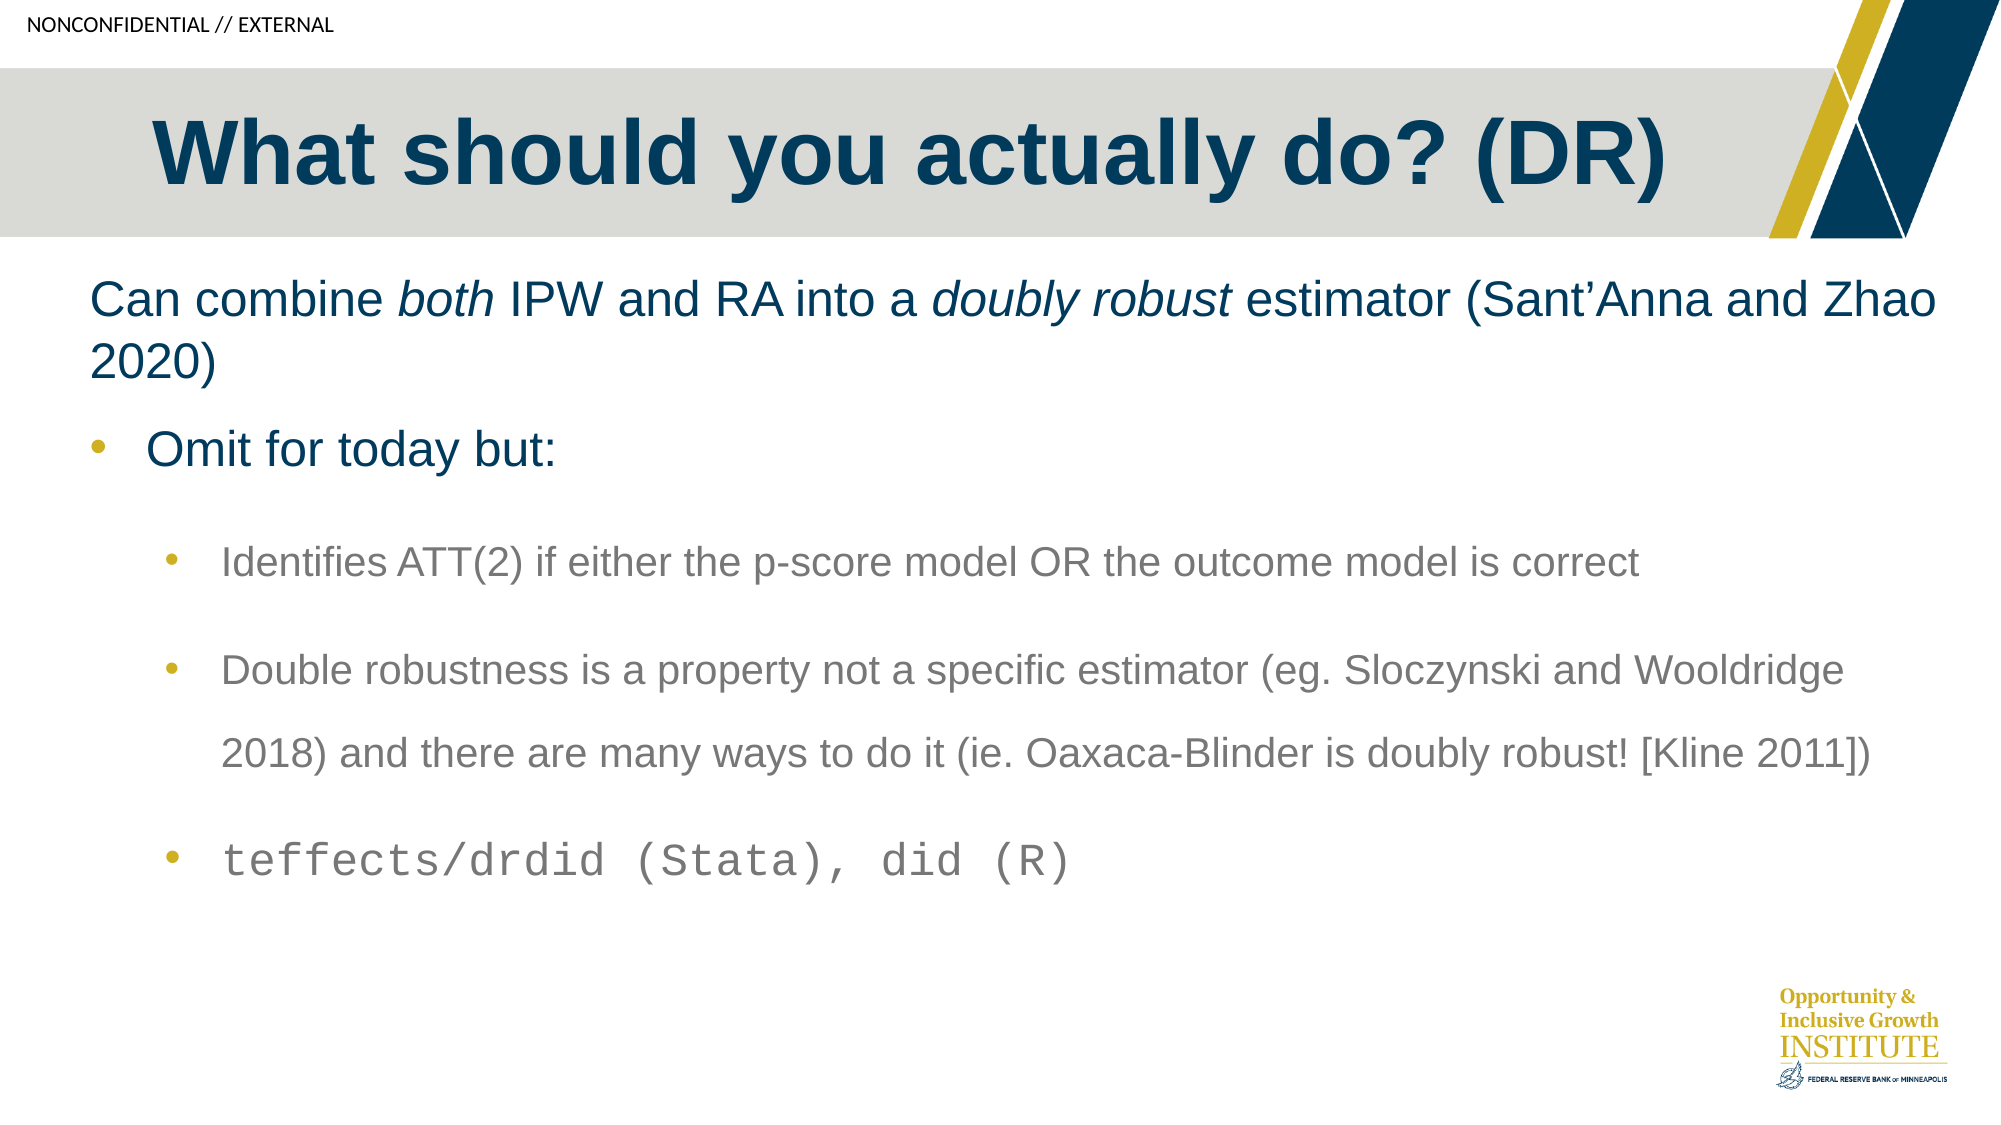

# What should you actually do? (DR)
Can combine both IPW and RA into a doubly robust estimator (Sant’Anna and Zhao 2020)
Omit for today but:
Identifies ATT(2) if either the p-score model OR the outcome model is correct
Double robustness is a property not a specific estimator (eg. Sloczynski and Wooldridge 2018) and there are many ways to do it (ie. Oaxaca-Blinder is doubly robust! [Kline 2011])
teffects/drdid (Stata), did (R)